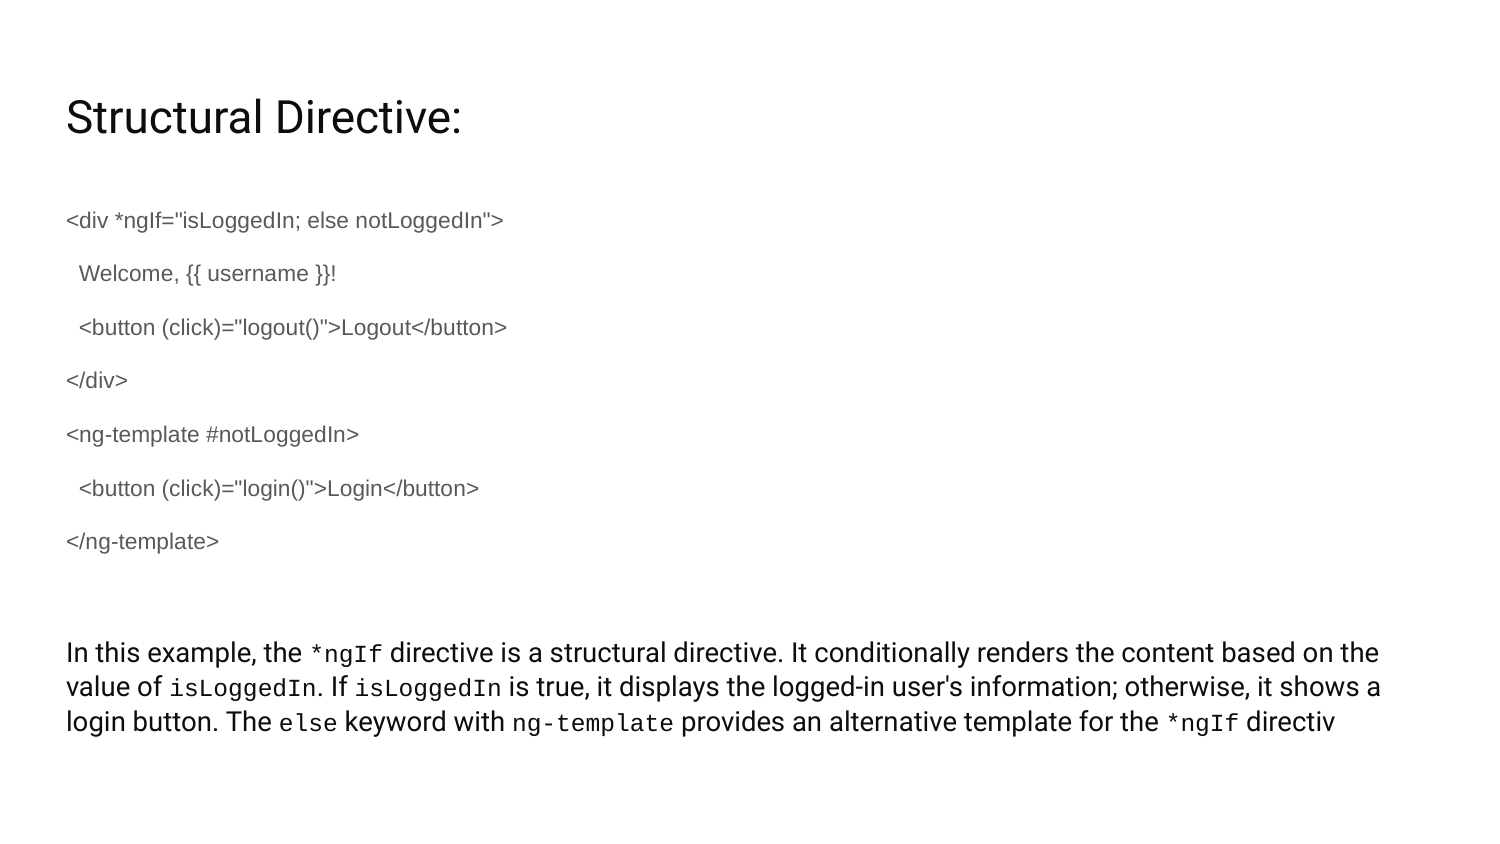

# Structural Directive:
<div *ngIf="isLoggedIn; else notLoggedIn">
  Welcome, {{ username }}!
  <button (click)="logout()">Logout</button>
</div>
<ng-template #notLoggedIn>
  <button (click)="login()">Login</button>
</ng-template>

In this example, the *ngIf directive is a structural directive. It conditionally renders the content based on the value of isLoggedIn. If isLoggedIn is true, it displays the logged-in user's information; otherwise, it shows a login button. The else keyword with ng-template provides an alternative template for the *ngIf directiv